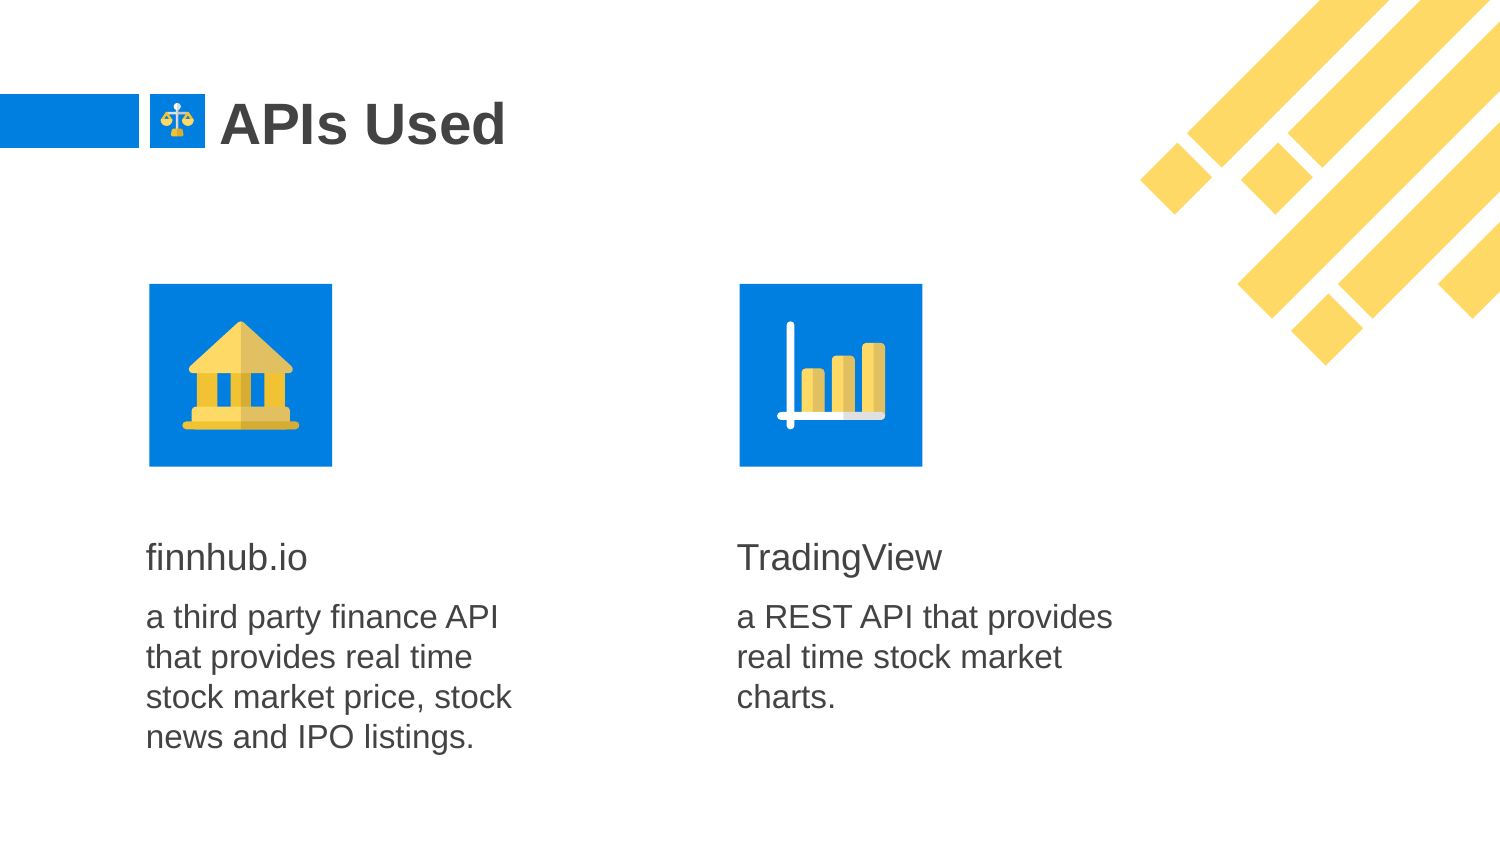

# APIs Used

finnhub.io
TradingView
a third party finance API that provides real time stock market price, stock news and IPO listings.
a REST API that provides real time stock market charts.